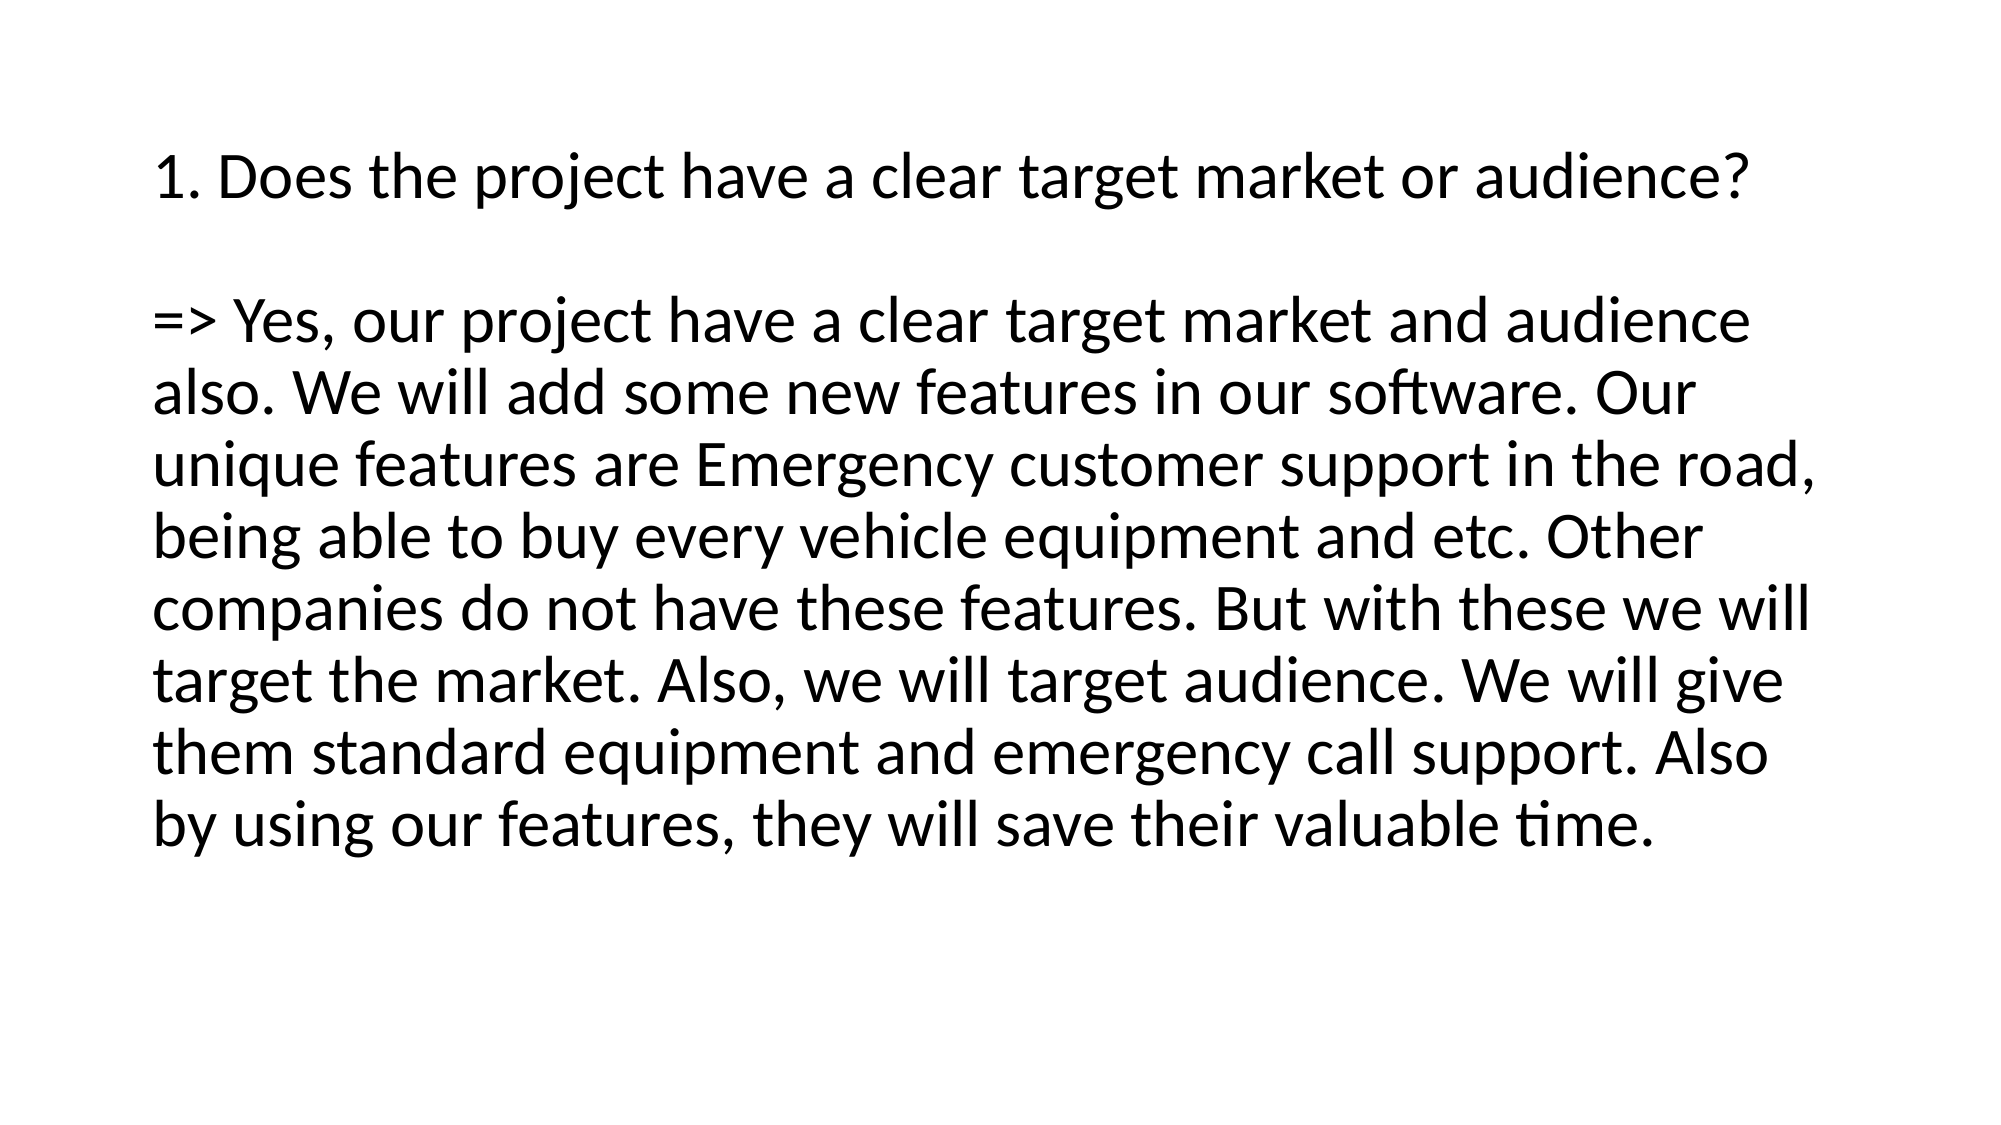

# 1. Does the project have a clear target market or audience? => Yes, our project have a clear target market and audience also. We will add some new features in our software. Our unique features are Emergency customer support in the road, being able to buy every vehicle equipment and etc. Other companies do not have these features. But with these we will target the market. Also, we will target audience. We will give them standard equipment and emergency call support. Also by using our features, they will save their valuable time.